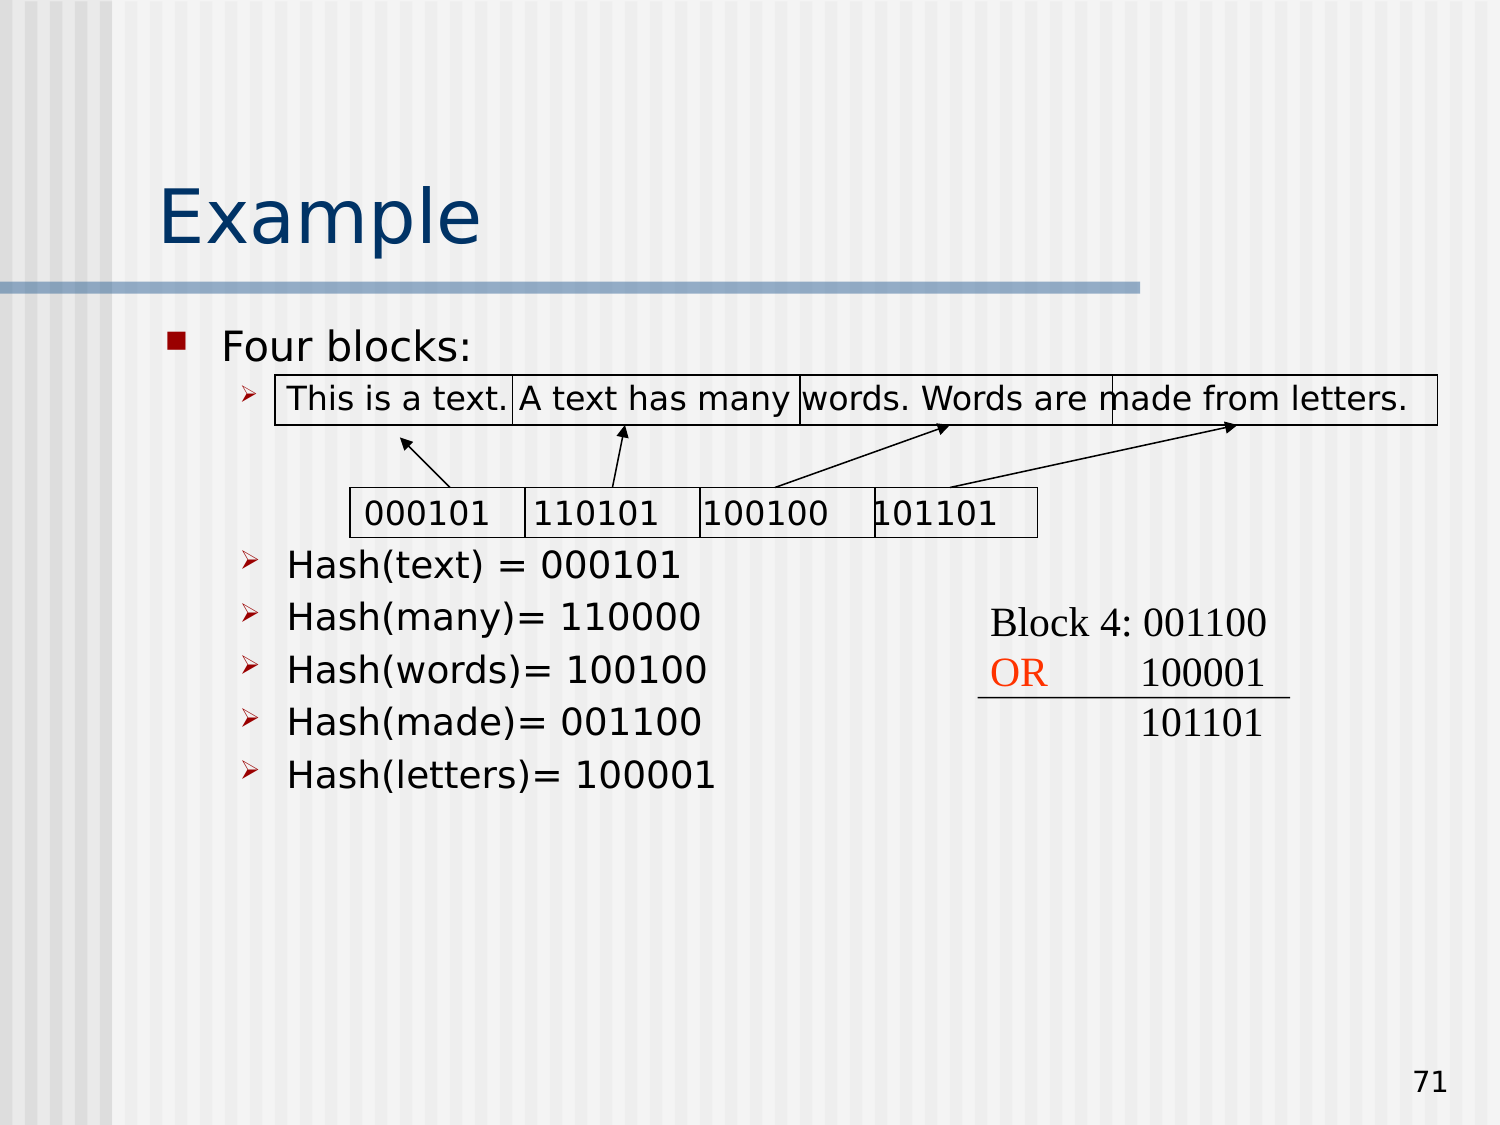

# Example
Four blocks:
This is a text. A text has many words. Words are made from letters.

               000101    110101    100100    101101
Hash(text) = 000101
Hash(many)= 110000
Hash(words)= 100100
Hash(made)= 001100
Hash(letters)= 100001

Block 4: 001100
OR	100001
	101101

71